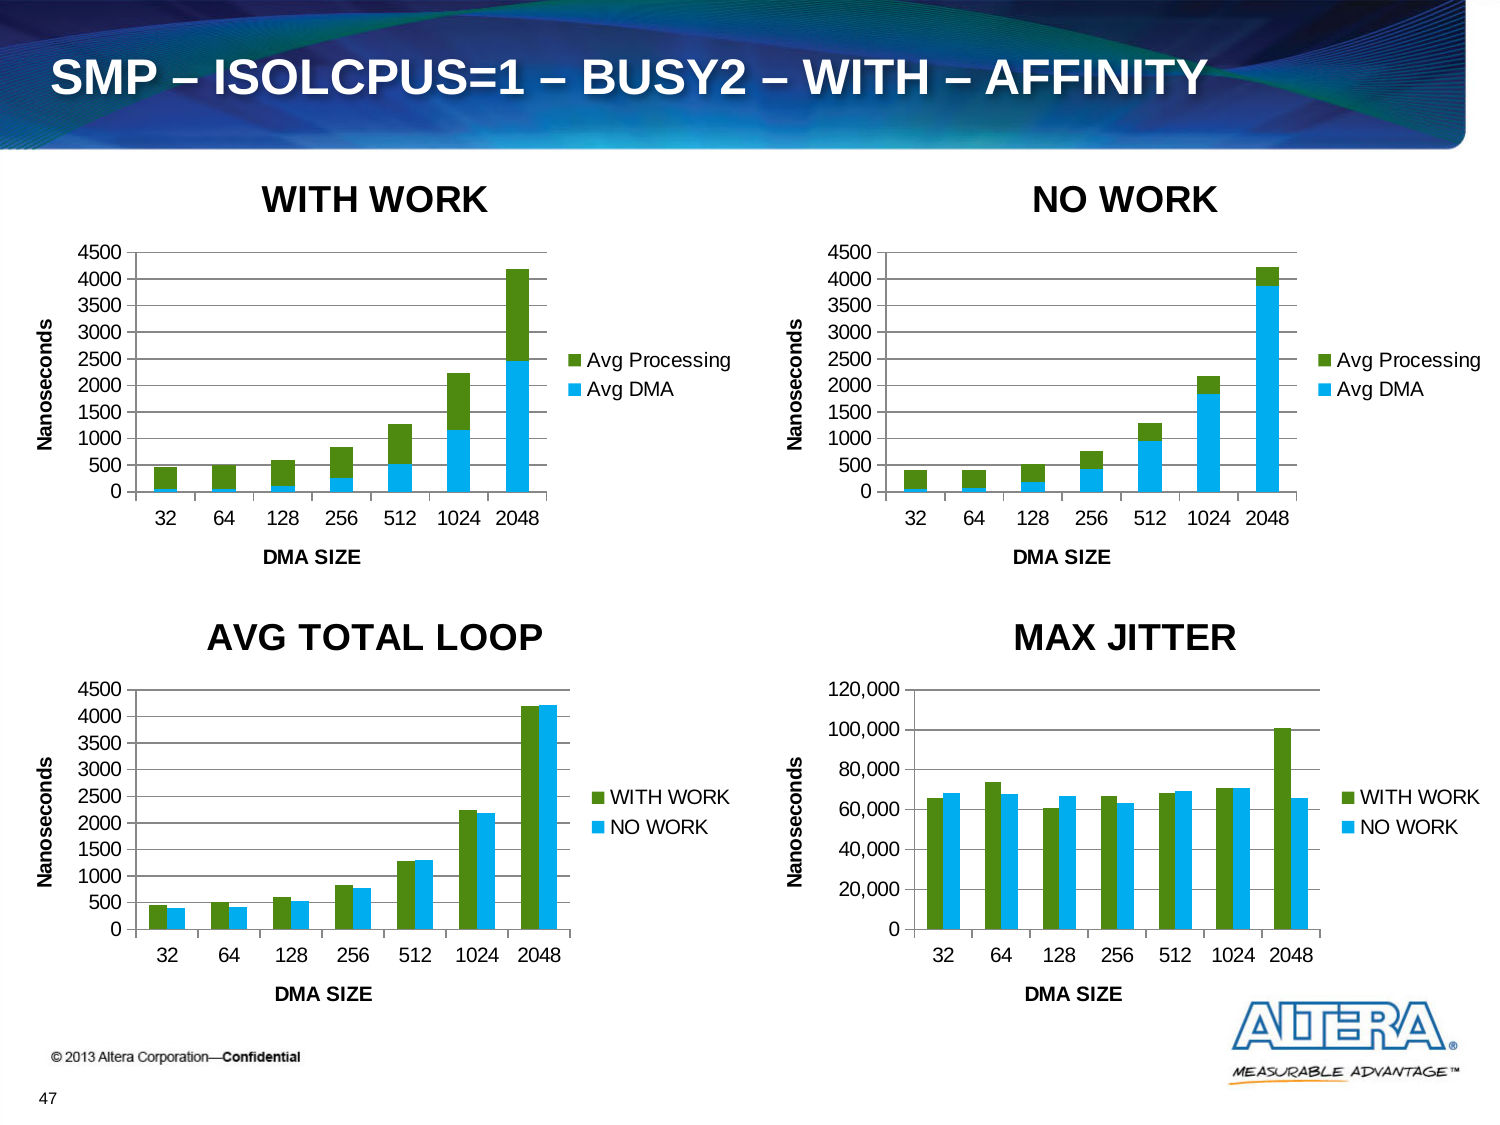

# SMP – ISOLCPUS=1 – BUSY2 – WITH – AFFINITY

### Chart: WITH WORK

| Category |  |  |
|---|---|---|
| 32 | 60.0 | 404.0 |
| 64 | 63.0 | 446.0 |
| 128 | 114.0 | 484.0 |
| 256 | 254.0 | 585.0 |
| 512 | 531.0 | 751.0 |
| 1024 | 1159.0 | 1080.0 |
| 2048 | 2451.0 | 1744.0 |

### Chart: NO WORK

| Category |  |  |
|---|---|---|
| 32 | 61.0 | 348.0 |
| 64 | 71.0 | 347.0 |
| 128 | 177.0 | 349.0 |
| 256 | 422.0 | 349.0 |
| 512 | 951.0 | 349.0 |
| 1024 | 1833.0 | 349.0 |
| 2048 | 3870.0 | 349.0 |

### Chart: AVG TOTAL LOOP

| Category |  |  |
|---|---|---|
| 32 | 465.0 | 410.0 |
| 64 | 509.0 | 419.0 |
| 128 | 599.0 | 527.0 |
| 256 | 840.0 | 772.0 |
| 512 | 1282.0 | 1301.0 |
| 1024 | 2240.0 | 2183.0 |
| 2048 | 4195.0 | 4220.0 |

### Chart: MAX JITTER

| Category |  |  |
|---|---|---|
| 32 | 65930.0 | 68080.0 |
| 64 | 73940.0 | 67820.0 |
| 128 | 60805.0 | 66640.0 |
| 256 | 66875.0 | 63500.0 |
| 512 | 68570.0 | 69155.0 |
| 1024 | 70625.0 | 70705.0 |
| 2048 | 101120.0 | 65625.0 |
47